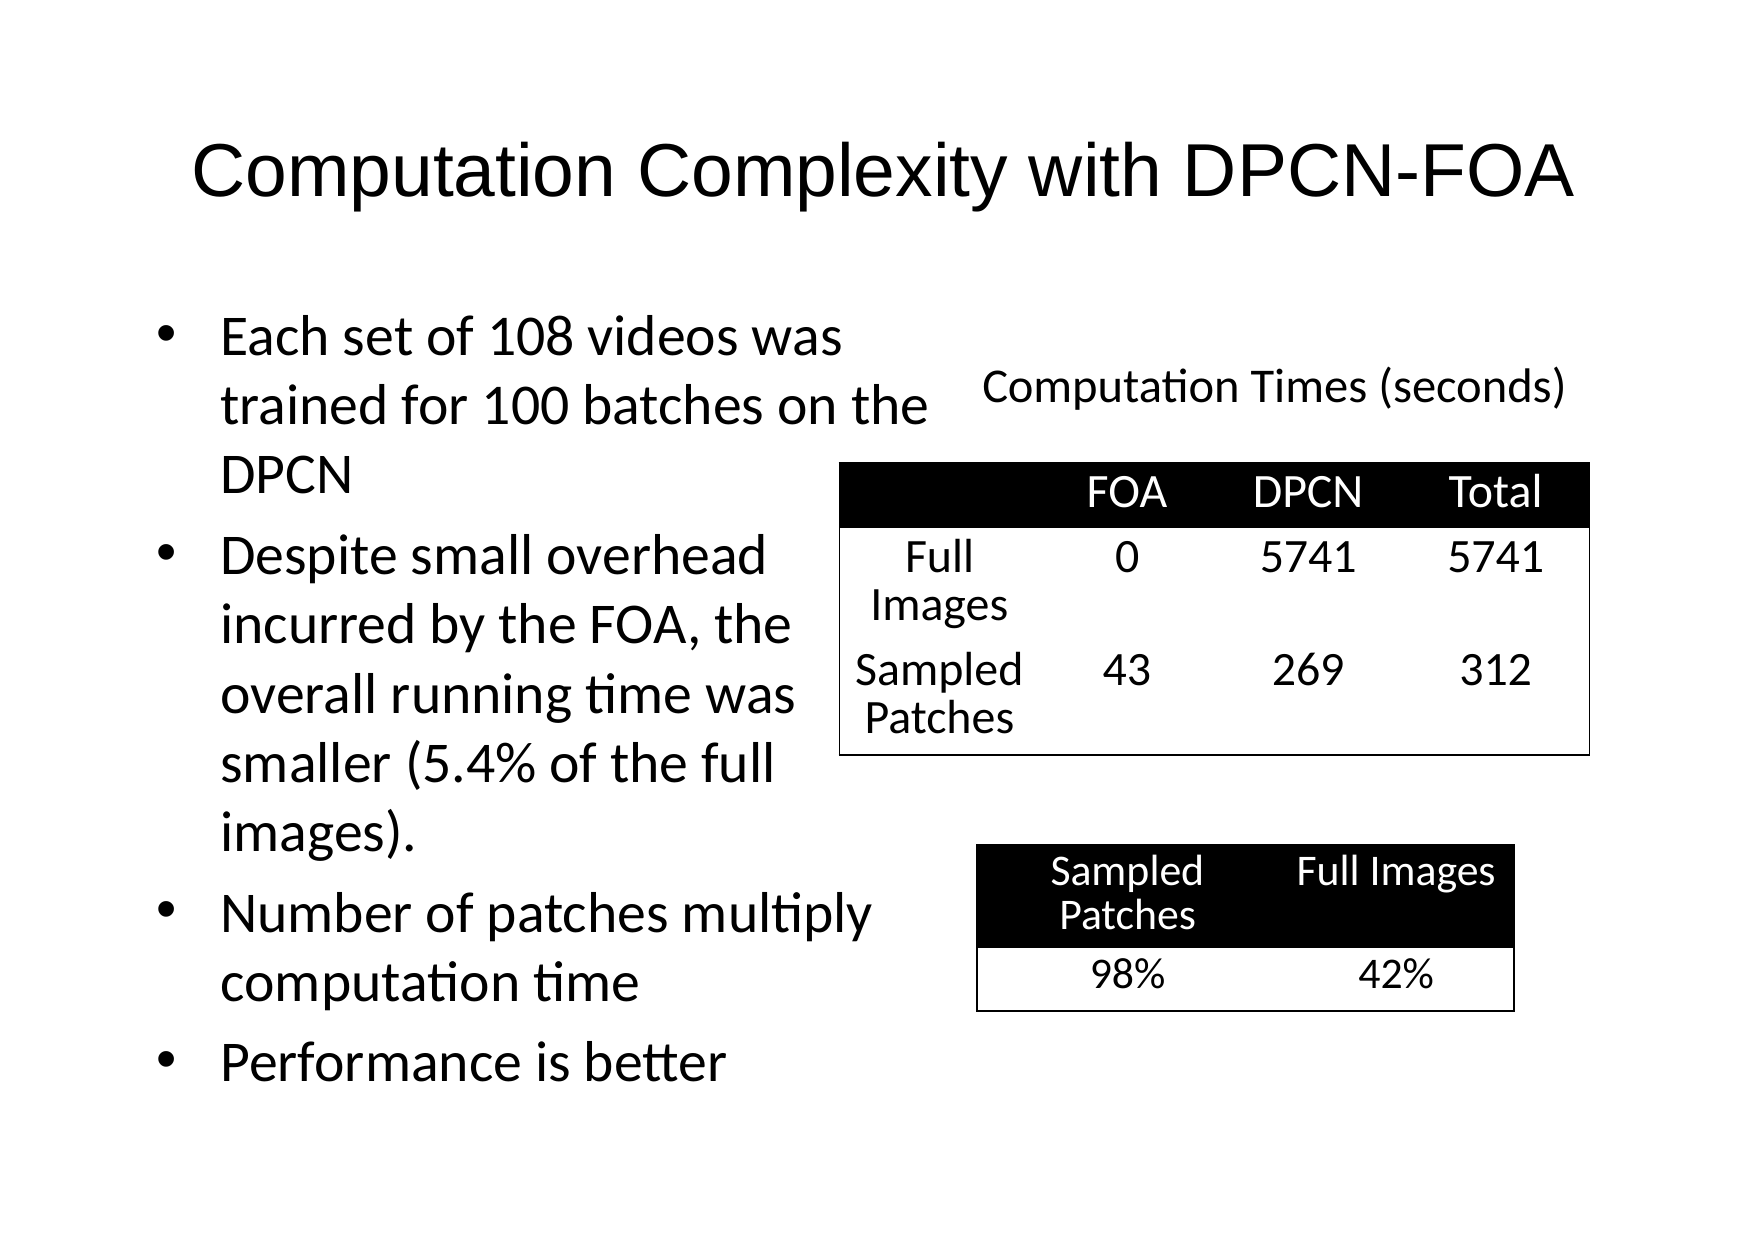

# Computation Complexity with DPCN-FOA

Each set of 108 videos was trained for 100 batches on the DPCN
Despite small overhead incurred by the FOA, the overall running time was  smaller (5.4% of the full images).
Number of patches multiply computation time
Performance is better
Computation Times (seconds)
|  | FOA | DPCN | Total |
| --- | --- | --- | --- |
| Full Images | 0 | 5741 | 5741 |
| Sampled Patches | 43 | 269 | 312 |
| Sampled Patches | Full Images |
| --- | --- |
| 98% | 42% |